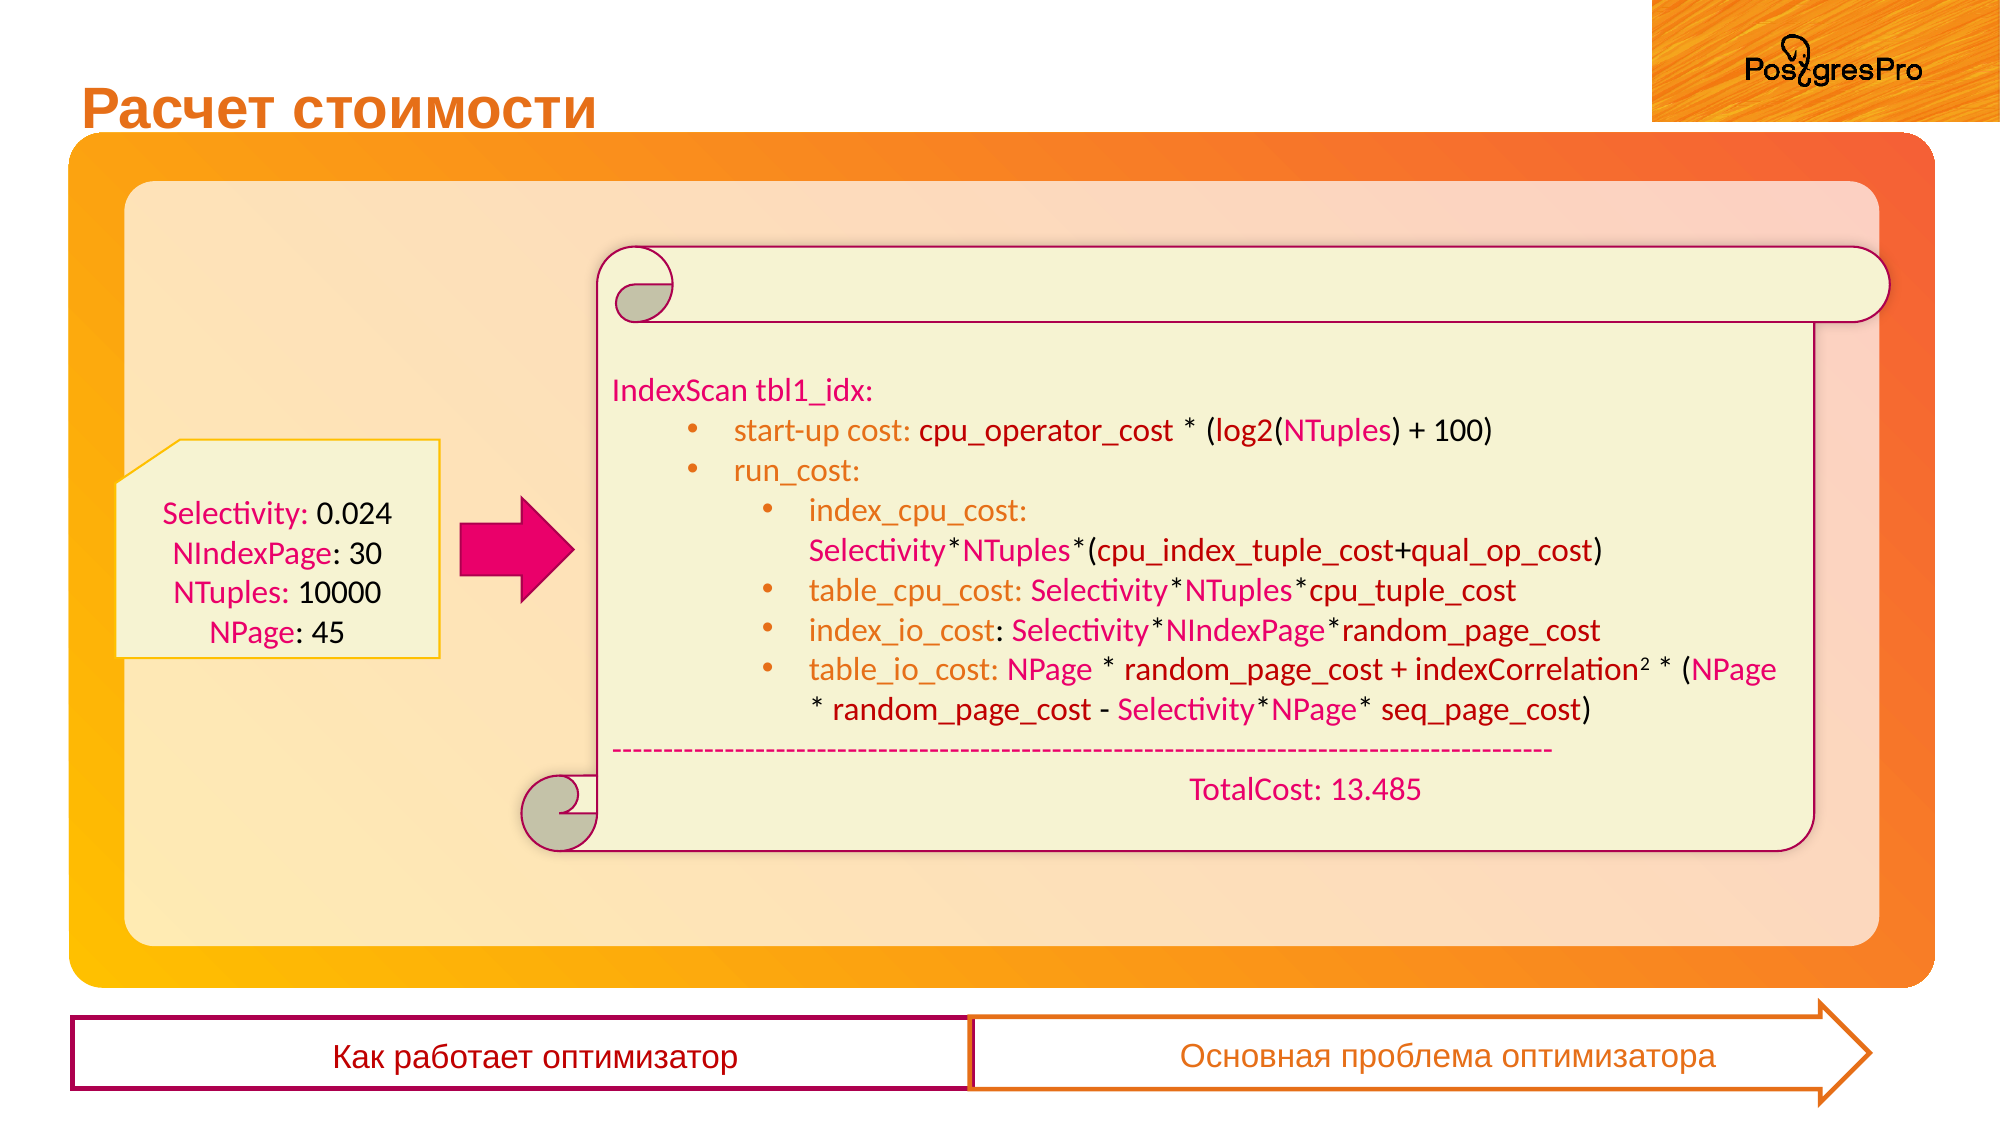

# Расчет стоимости

IndexScan tbl1_idx:
start-up cost: cpu_operator_cost * (log2(NTuples) + 100)
run_cost:
index_cpu_cost: Selectivity*NTuples*(cpu_index_tuple_cost+qual_op_cost)
table_cpu_cost: Selectivity*NTuples*cpu_tuple_cost
index_io_cost: Selectivity*NIndexPage*random_page_cost
table_io_cost: NPage * random_page_cost + indexCorrelation2 * (NPage * random_page_cost - Selectivity*NPage* seq_page_cost)
--------------------------------------------------------------------------------------------
                                                                             TotalCost: 13.485
Selectivity: 0.024
NIndexPage: 30
NTuples: 10000
NPage: 45

Основная проблема оптимизатора
Как работает оптимизатор
18